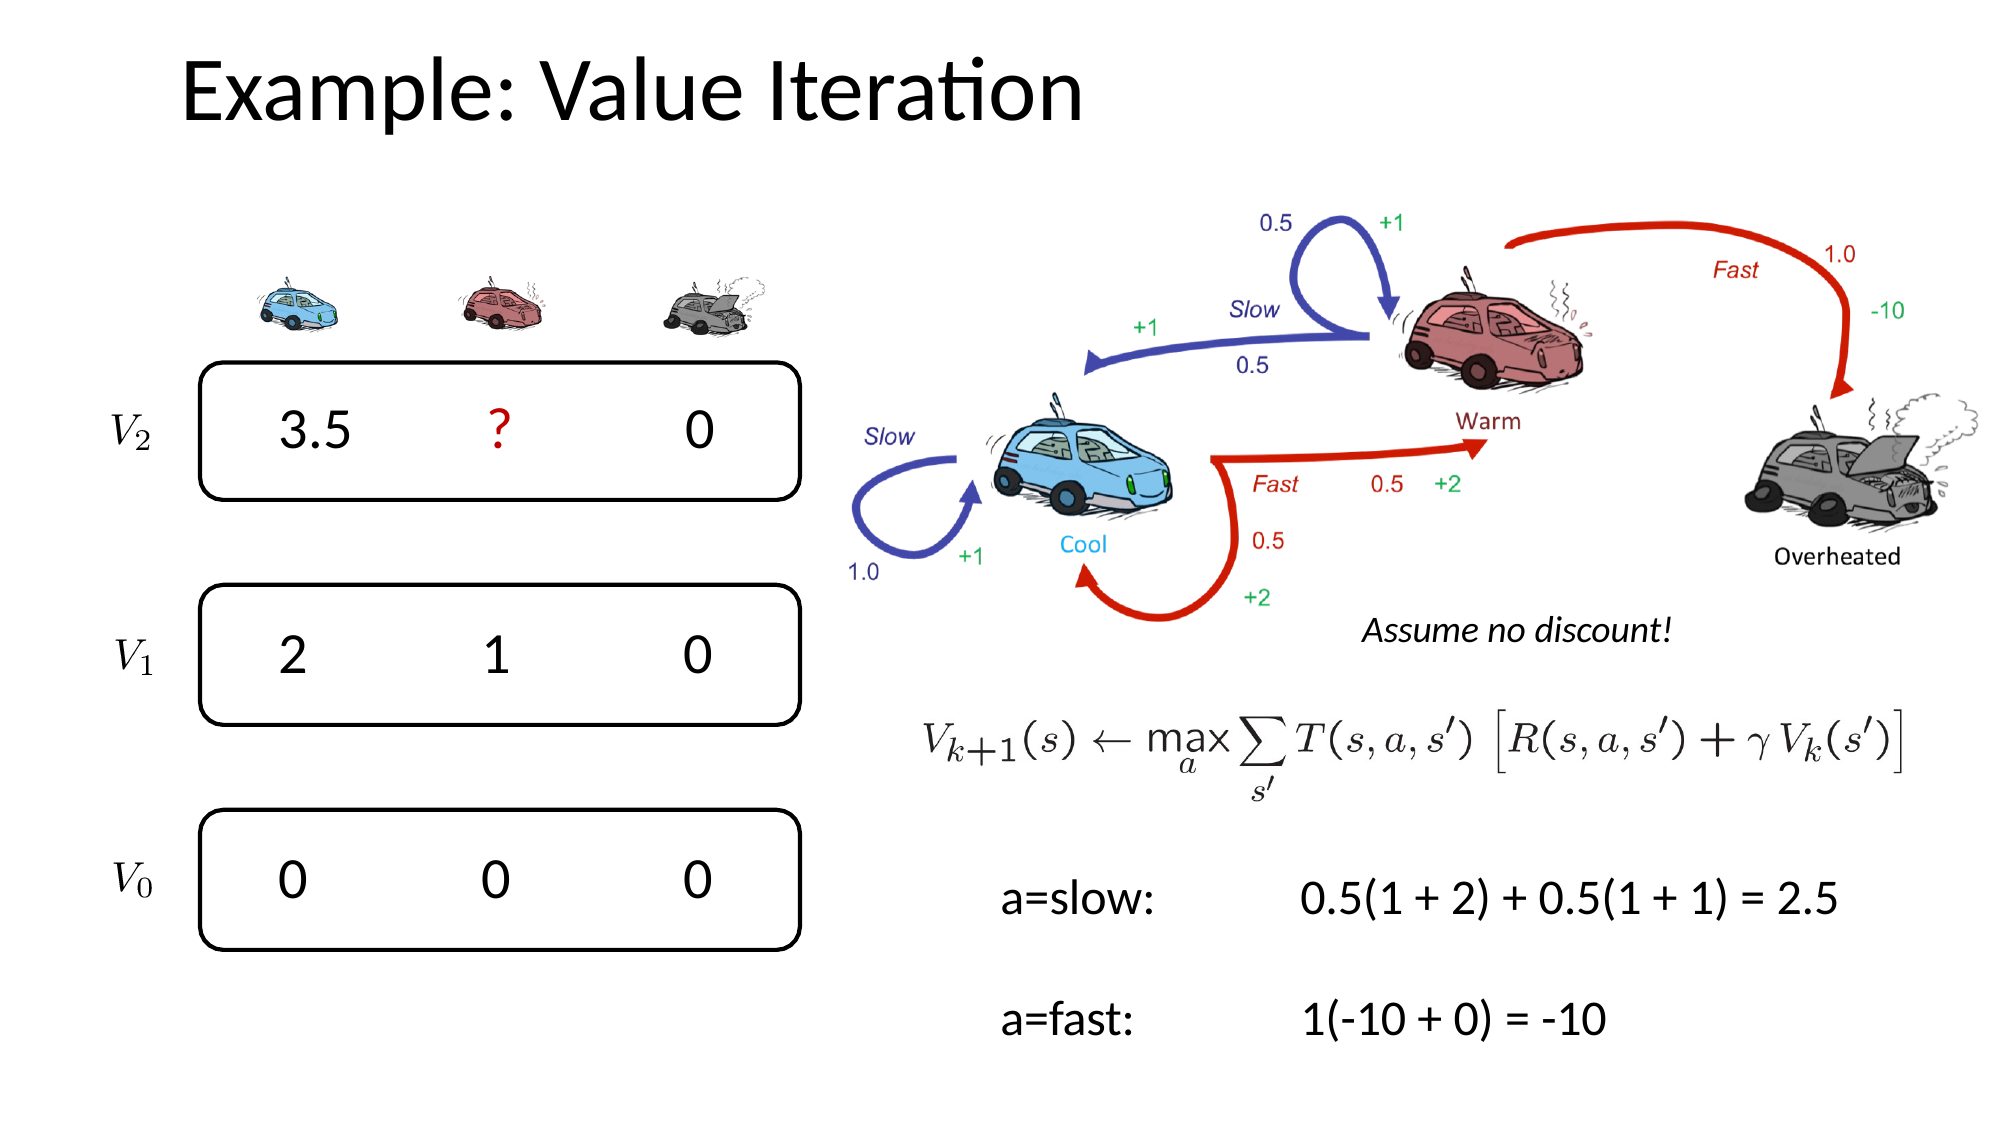

# Example: Value Iteration

3.5
?
0

Assume no discount!
2
1
0

0
0
0

a=slow:
0.5(1 + 2) + 0.5(1 + 1) = 2.5
a=fast:
1(-10 + 0) = -10